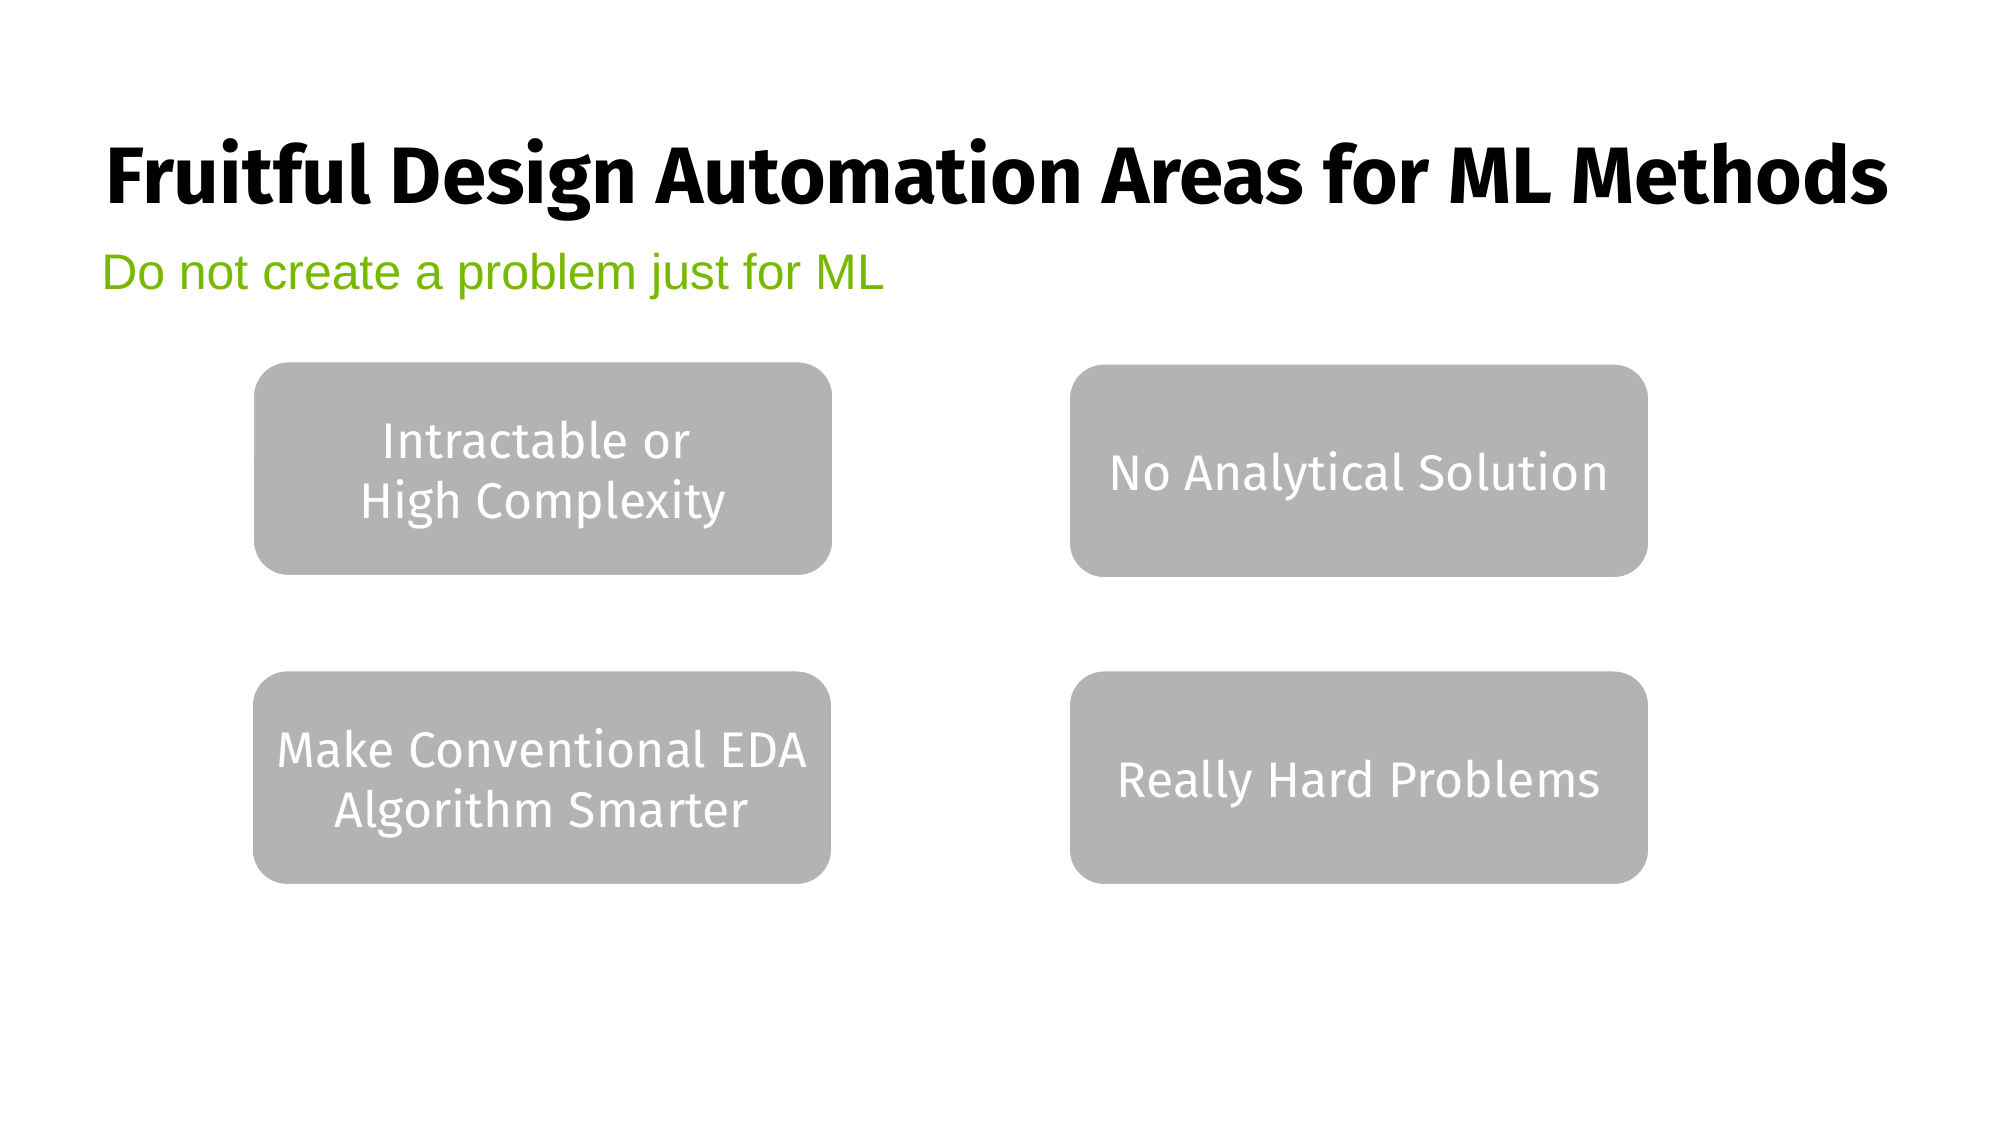

# Fruitful Design Automation Areas for ML Methods
Do not create a problem just for ML
Intractable or
High Complexity
No Analytical Solution
Make Conventional EDA Algorithm Smarter
Really Hard Problems